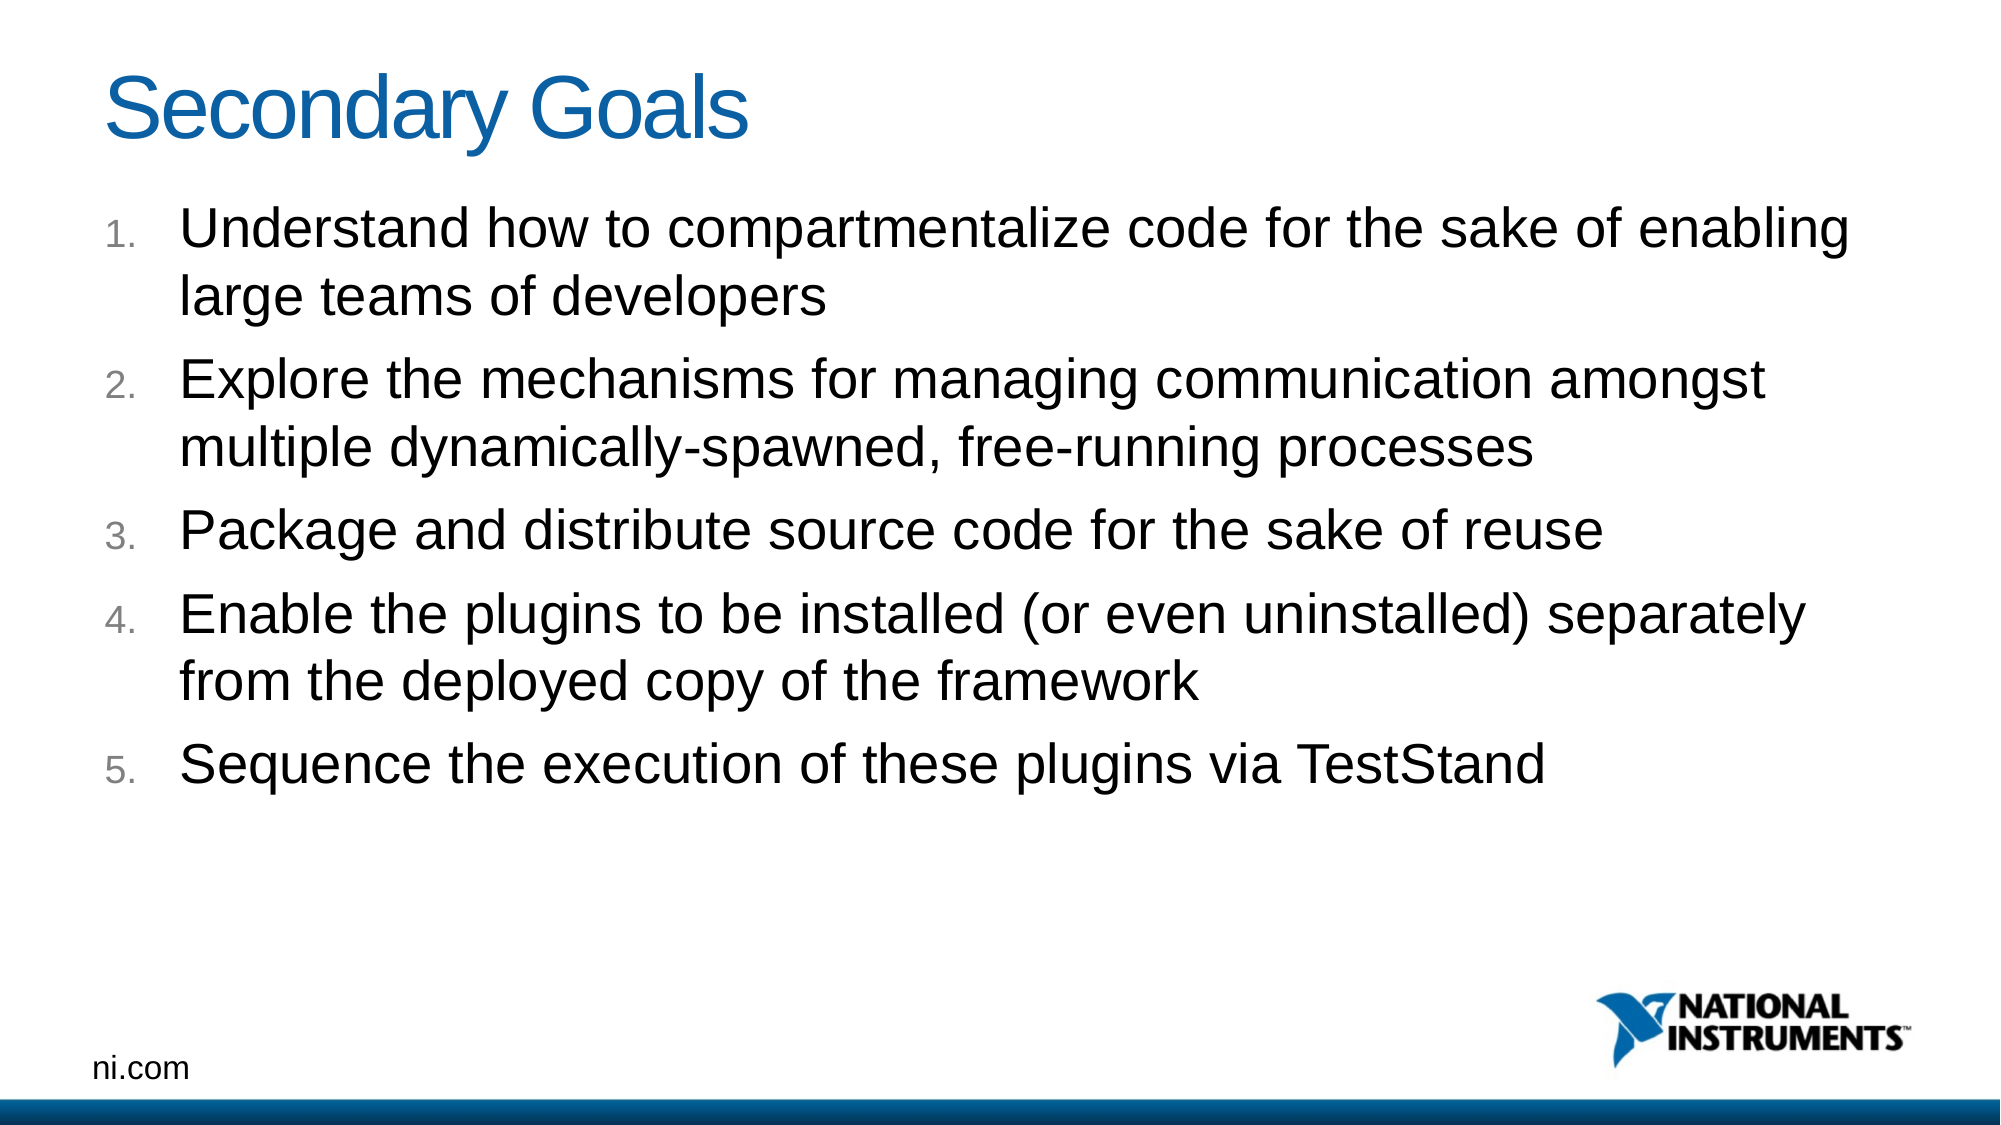

# Secondary Goals
Understand how to compartmentalize code for the sake of enabling large teams of developers
Explore the mechanisms for managing communication amongst multiple dynamically-spawned, free-running processes
Package and distribute source code for the sake of reuse
Enable the plugins to be installed (or even uninstalled) separately from the deployed copy of the framework
Sequence the execution of these plugins via TestStand